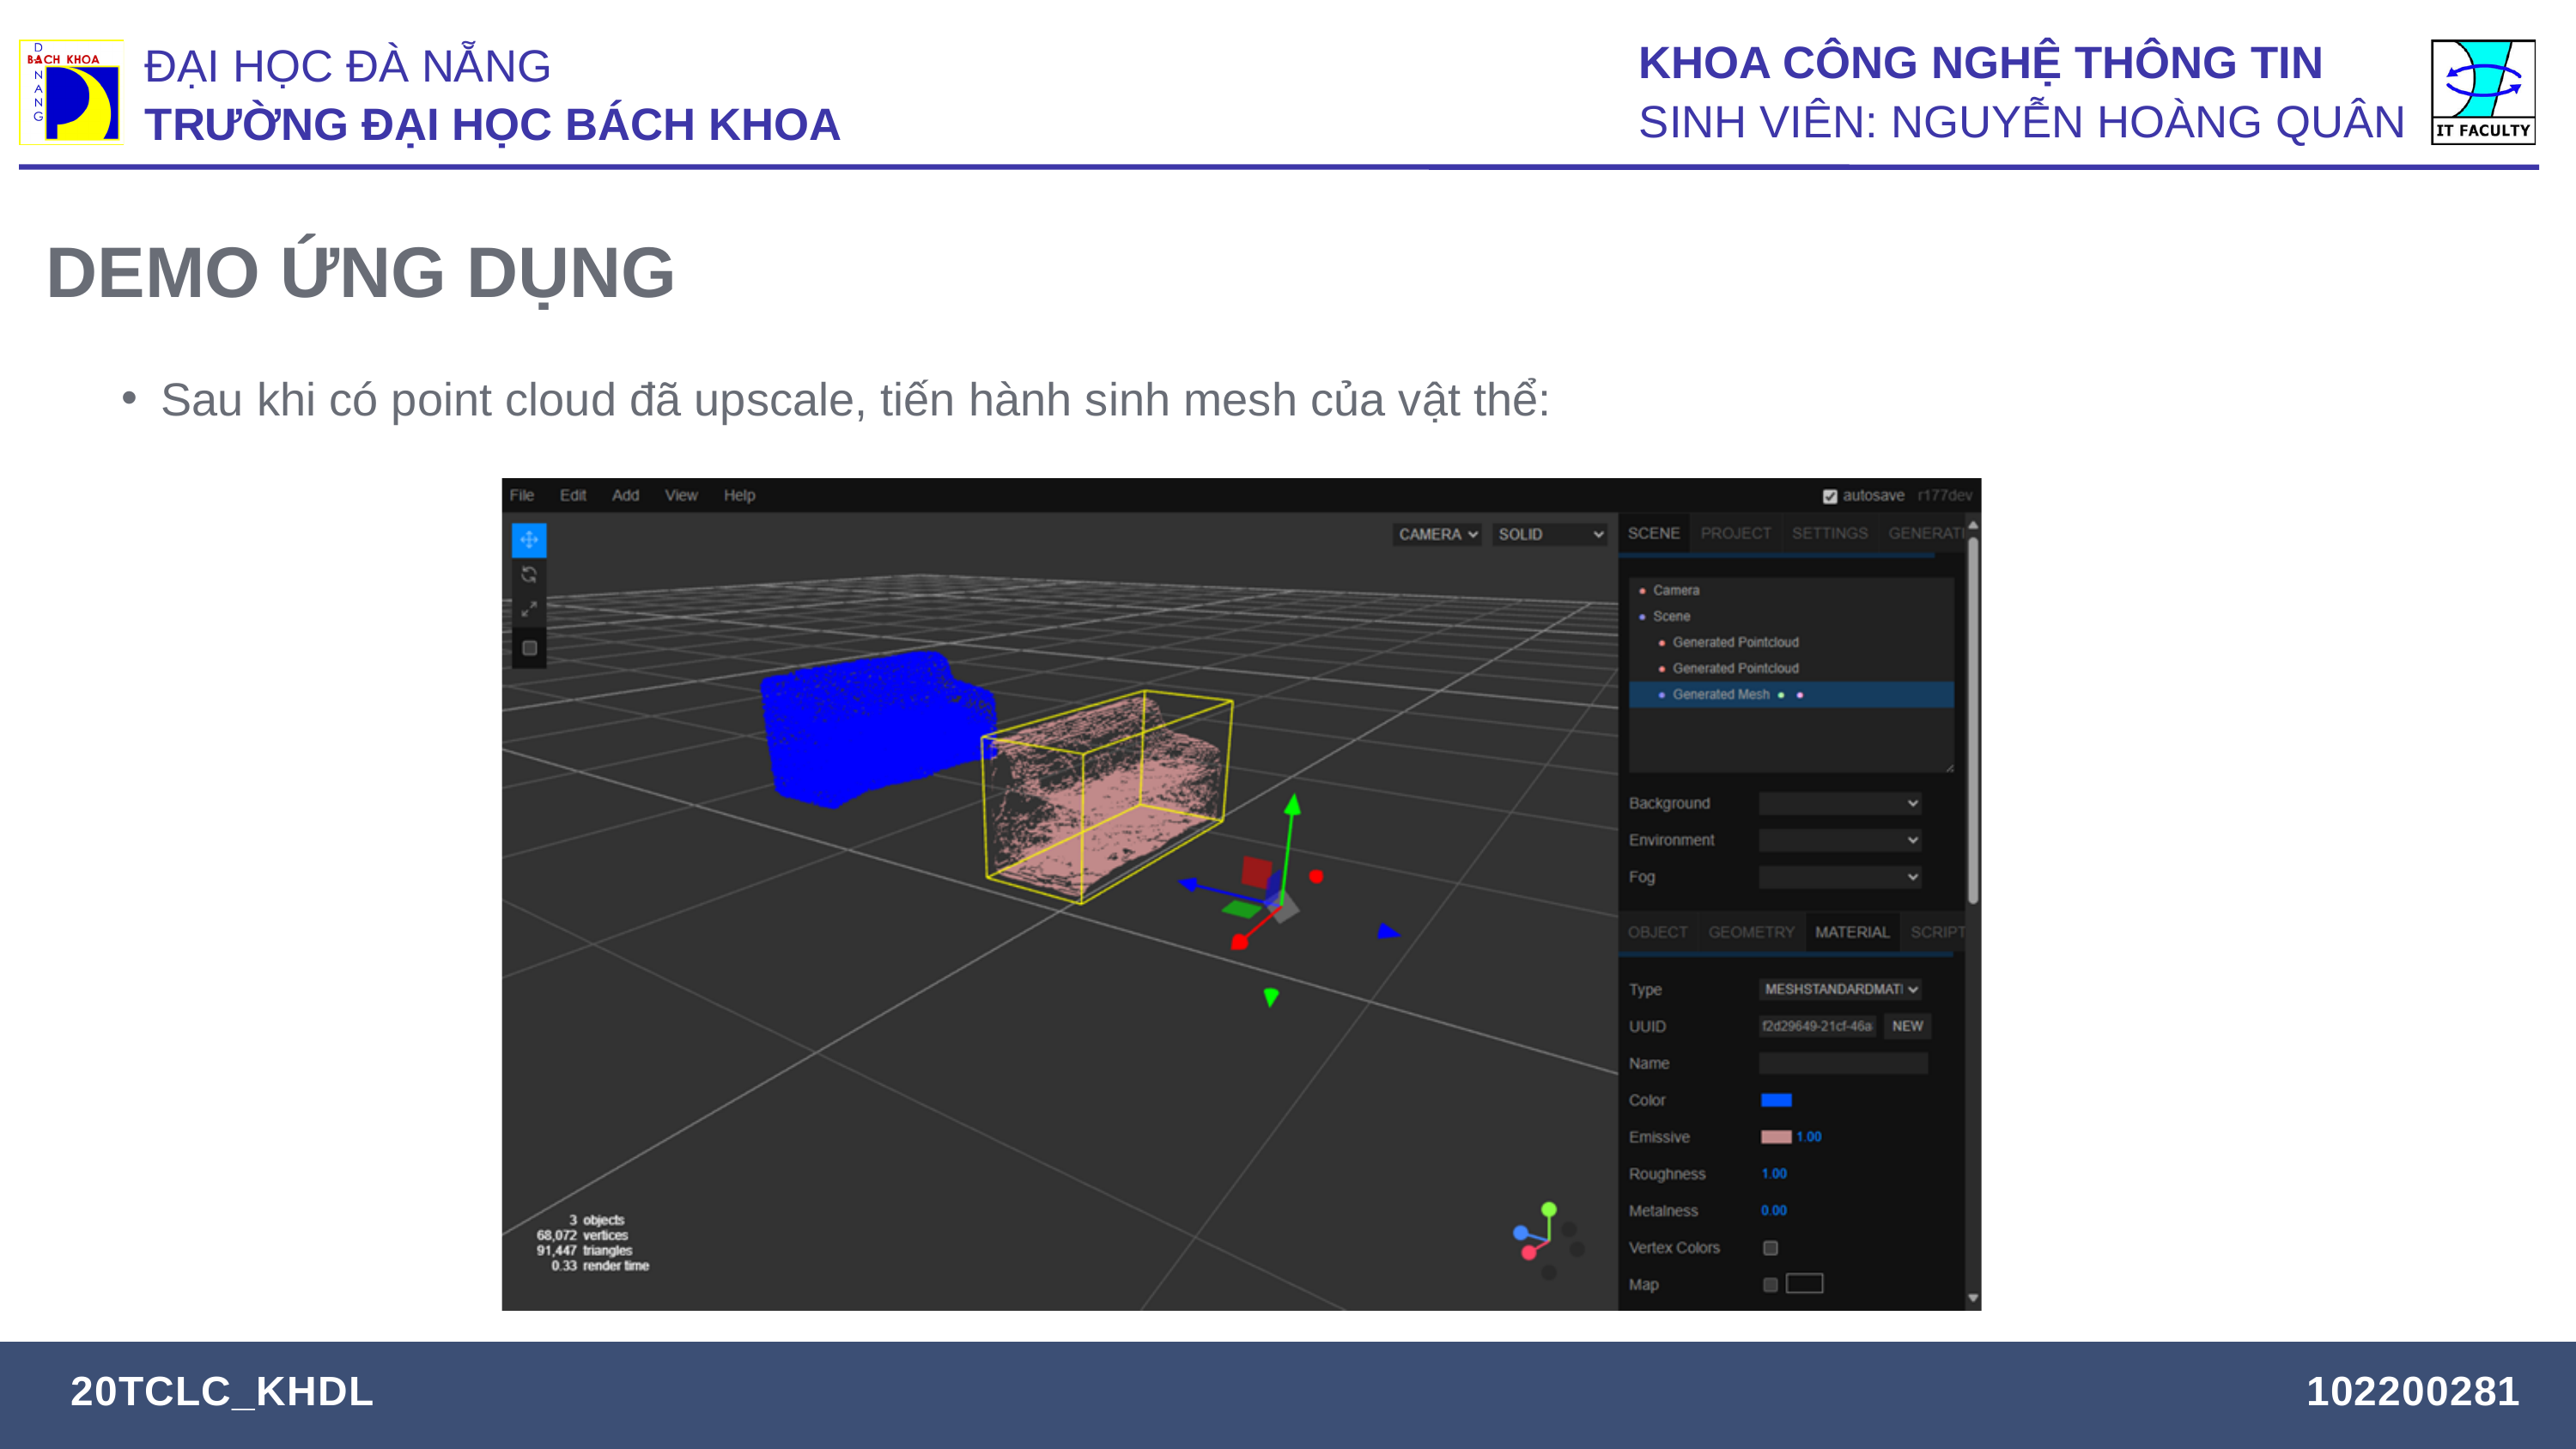

KHOA CÔNG NGHỆ THÔNG TIN
SINH VIÊN: NGUYỄN HOÀNG QUÂN
ĐẠI HỌC ĐÀ NẴNG
TRƯỜNG ĐẠI HỌC BÁCH KHOA

DEMO ỨNG DỤNG
Sau khi có point cloud đã upscale, tiến hành sinh mesh của vật thể:

MAJOR: INTERIOR DESIGN

20TCLC_KHDL
102200281